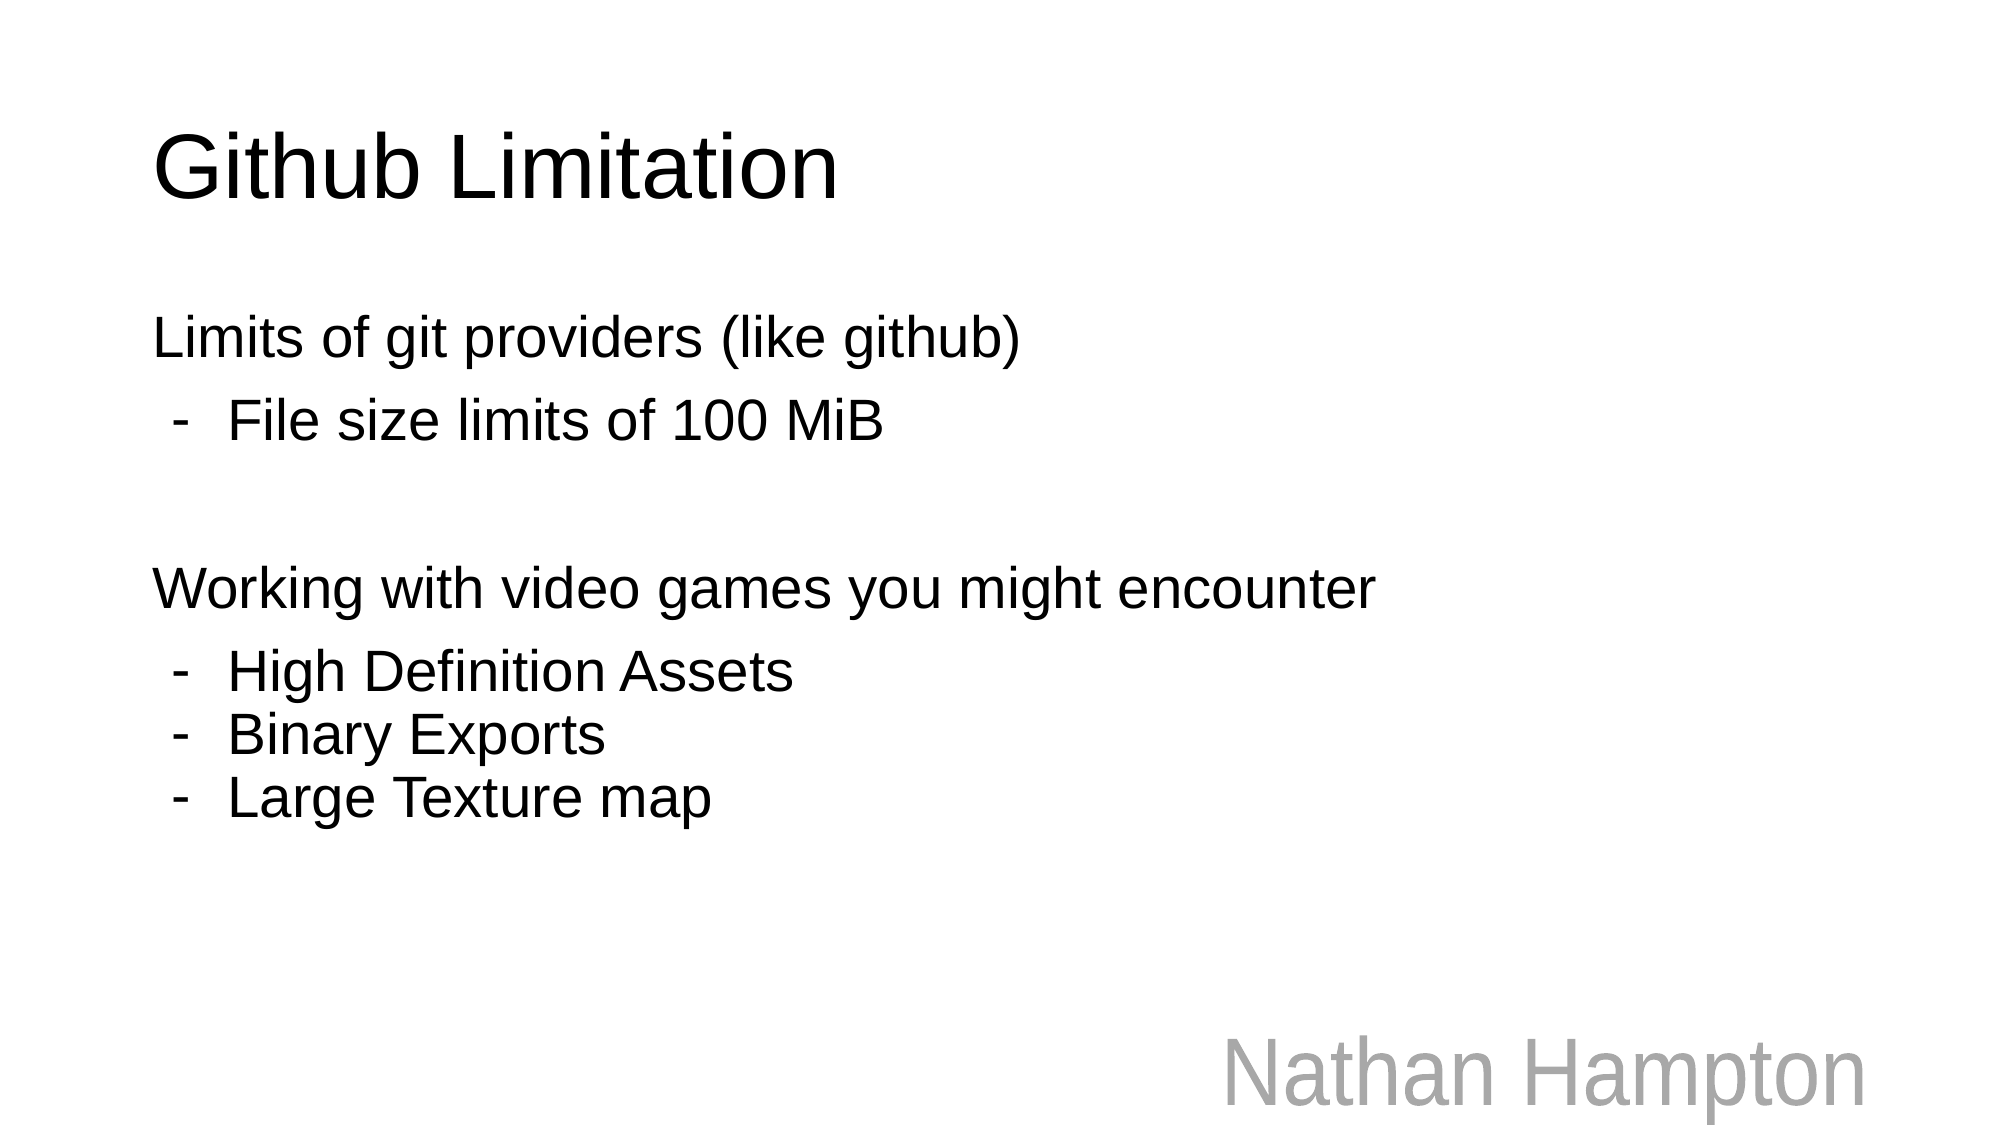

# Github Limitation
Limits of git providers (like github)
File size limits of 100 MiB

Working with video games you might encounter
High Definition Assets
Binary Exports
Large Texture map

Nathan Hampton